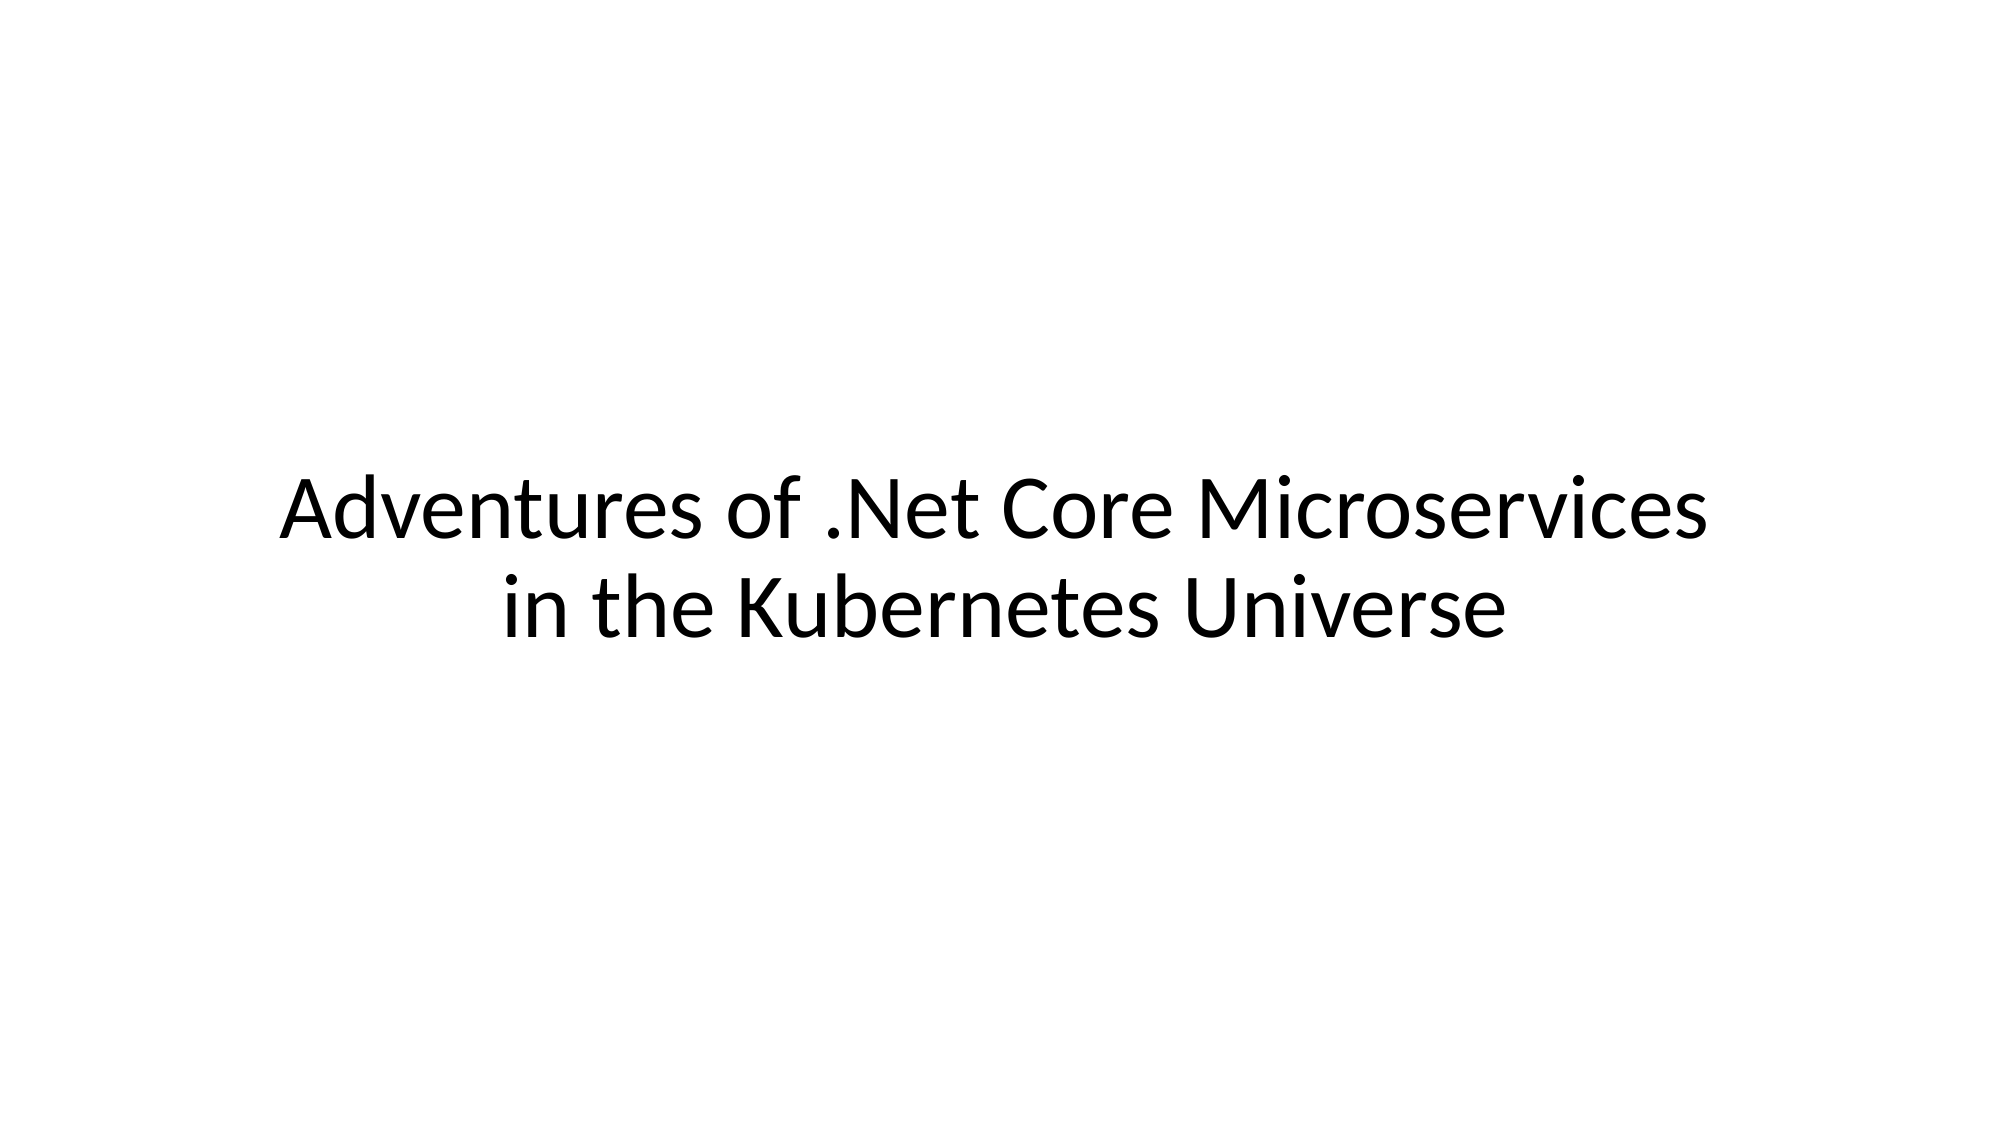

# Adventures of .Net Core Microservices in the Kubernetes Universe